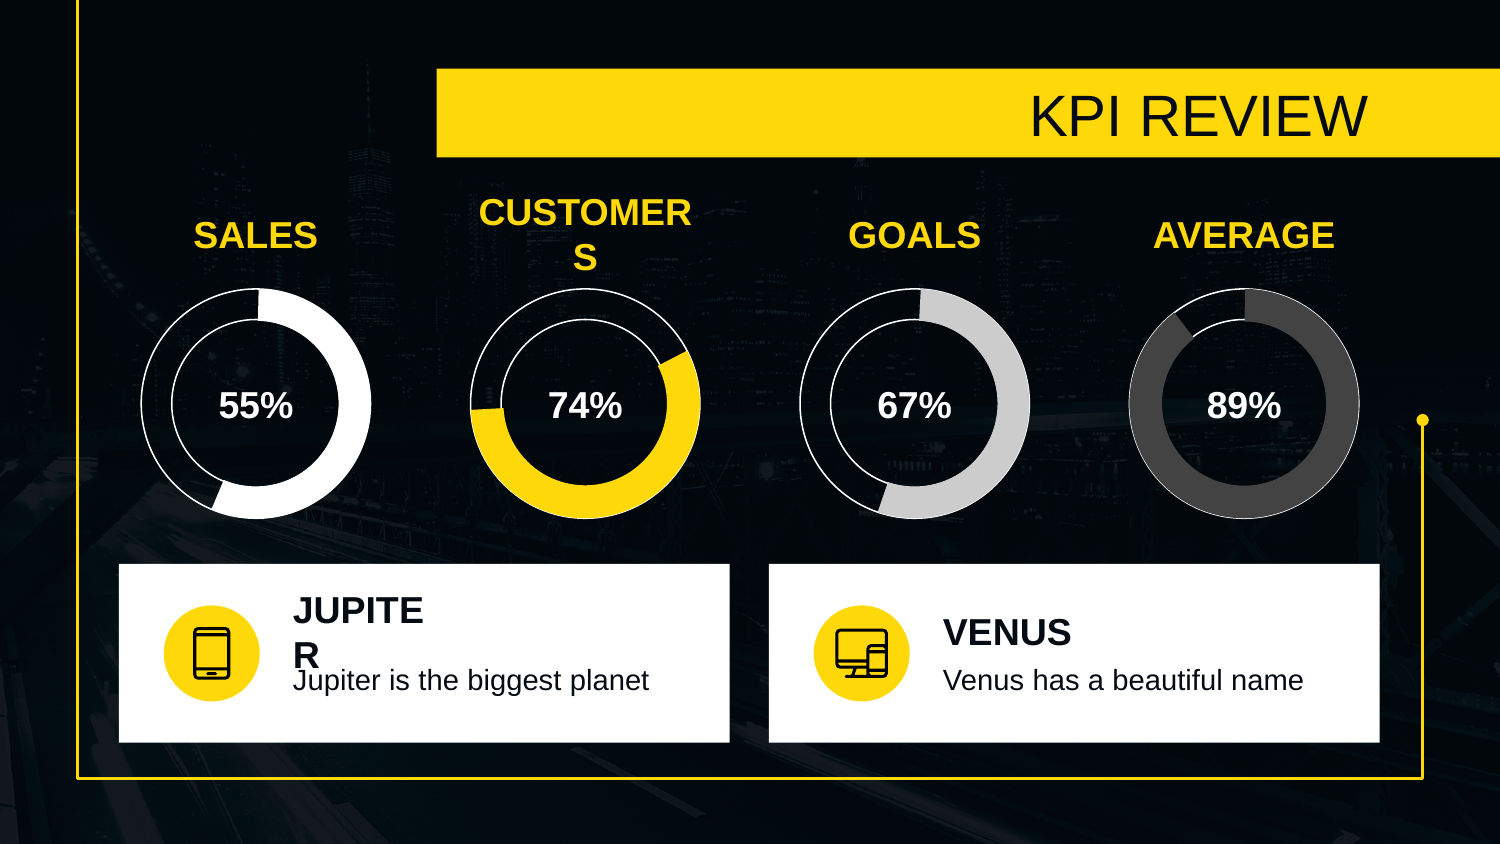

# KPI REVIEW
SALES
GOALS
AVERAGE
CUSTOMERS

55%

74%

67%

89%

JUPITER
Jupiter is the biggest planet
VENUS
Venus has a beautiful name